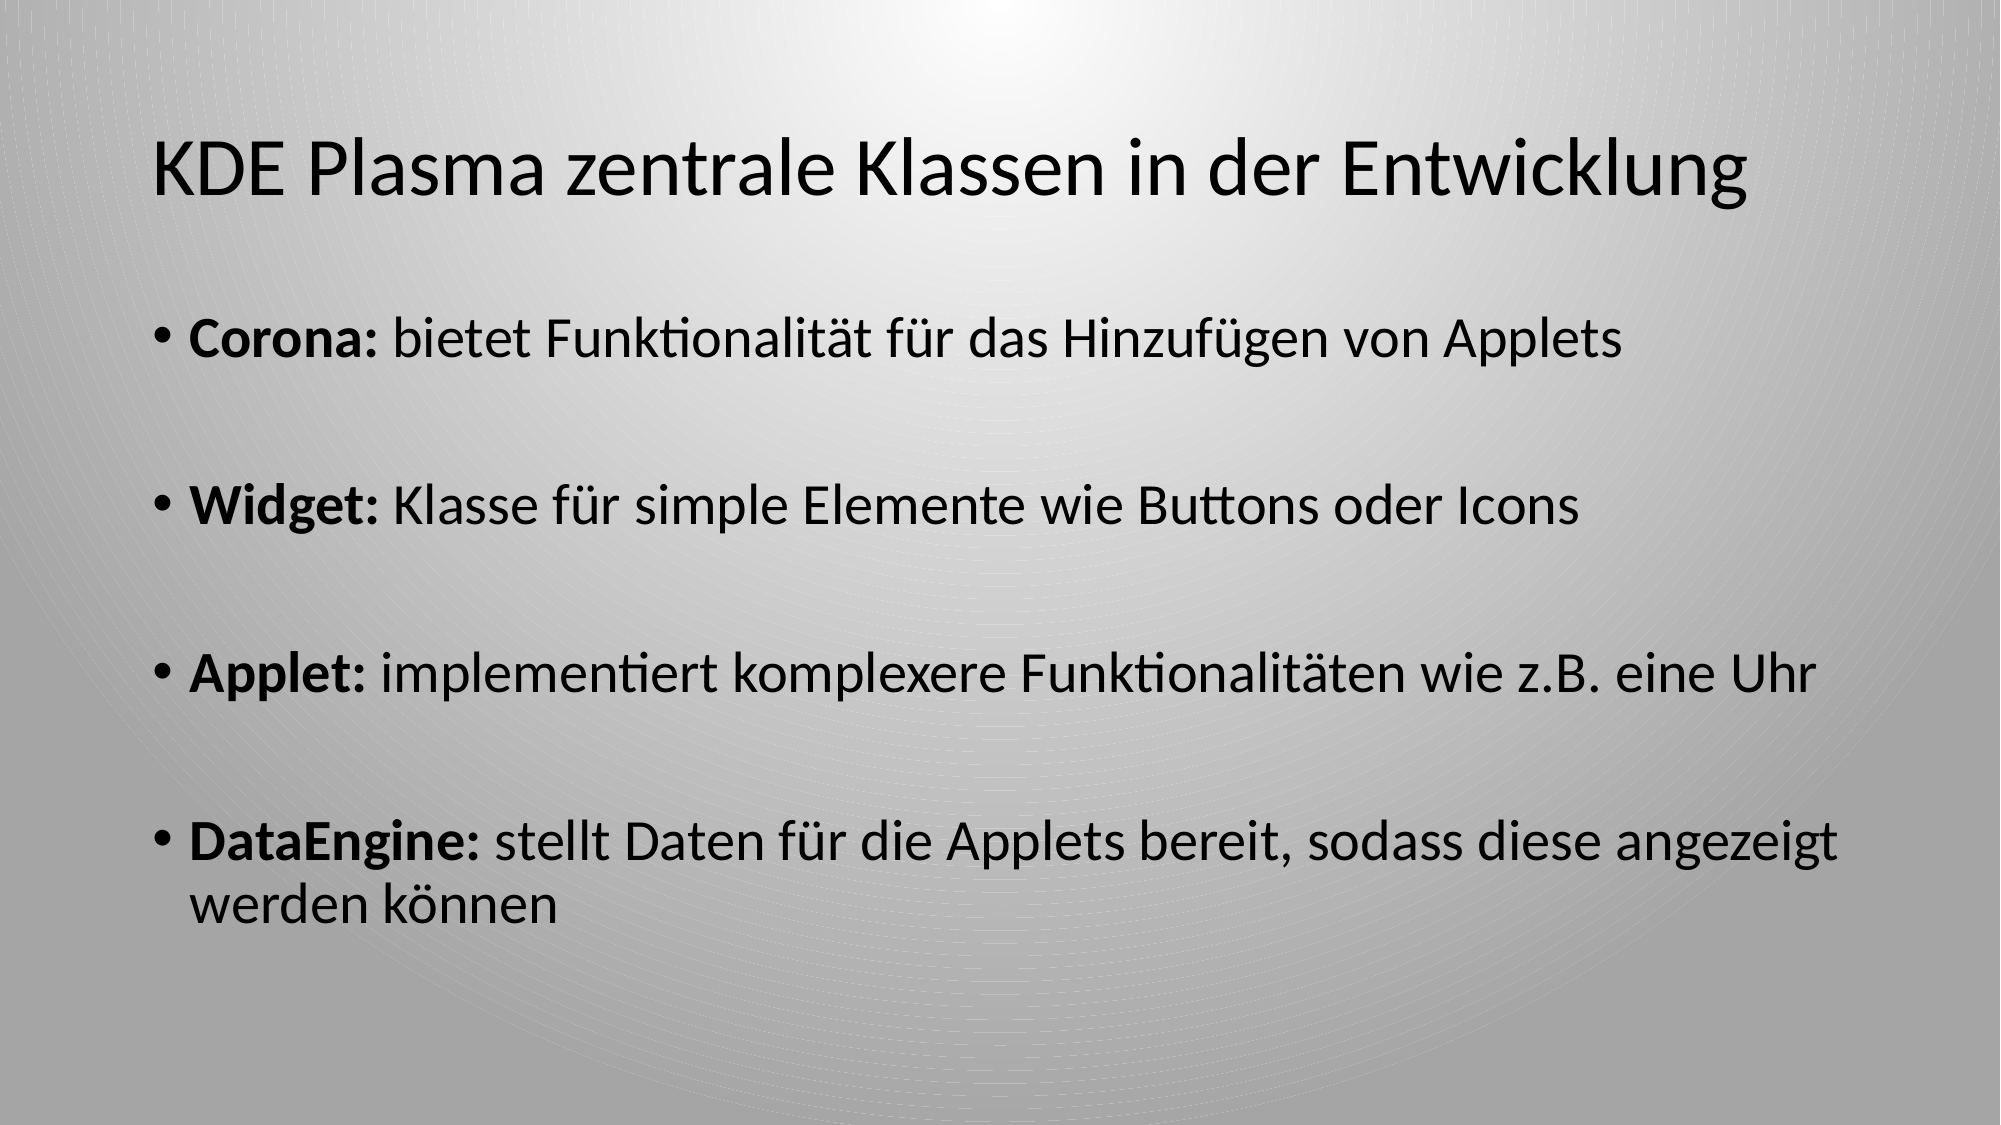

# KDE Plasma zentrale Klassen in der Entwicklung
Corona: bietet Funktionalität für das Hinzufügen von Applets

Widget: Klasse für simple Elemente wie Buttons oder Icons

Applet: implementiert komplexere Funktionalitäten wie z.B. eine Uhr

DataEngine: stellt Daten für die Applets bereit, sodass diese angezeigt werden können